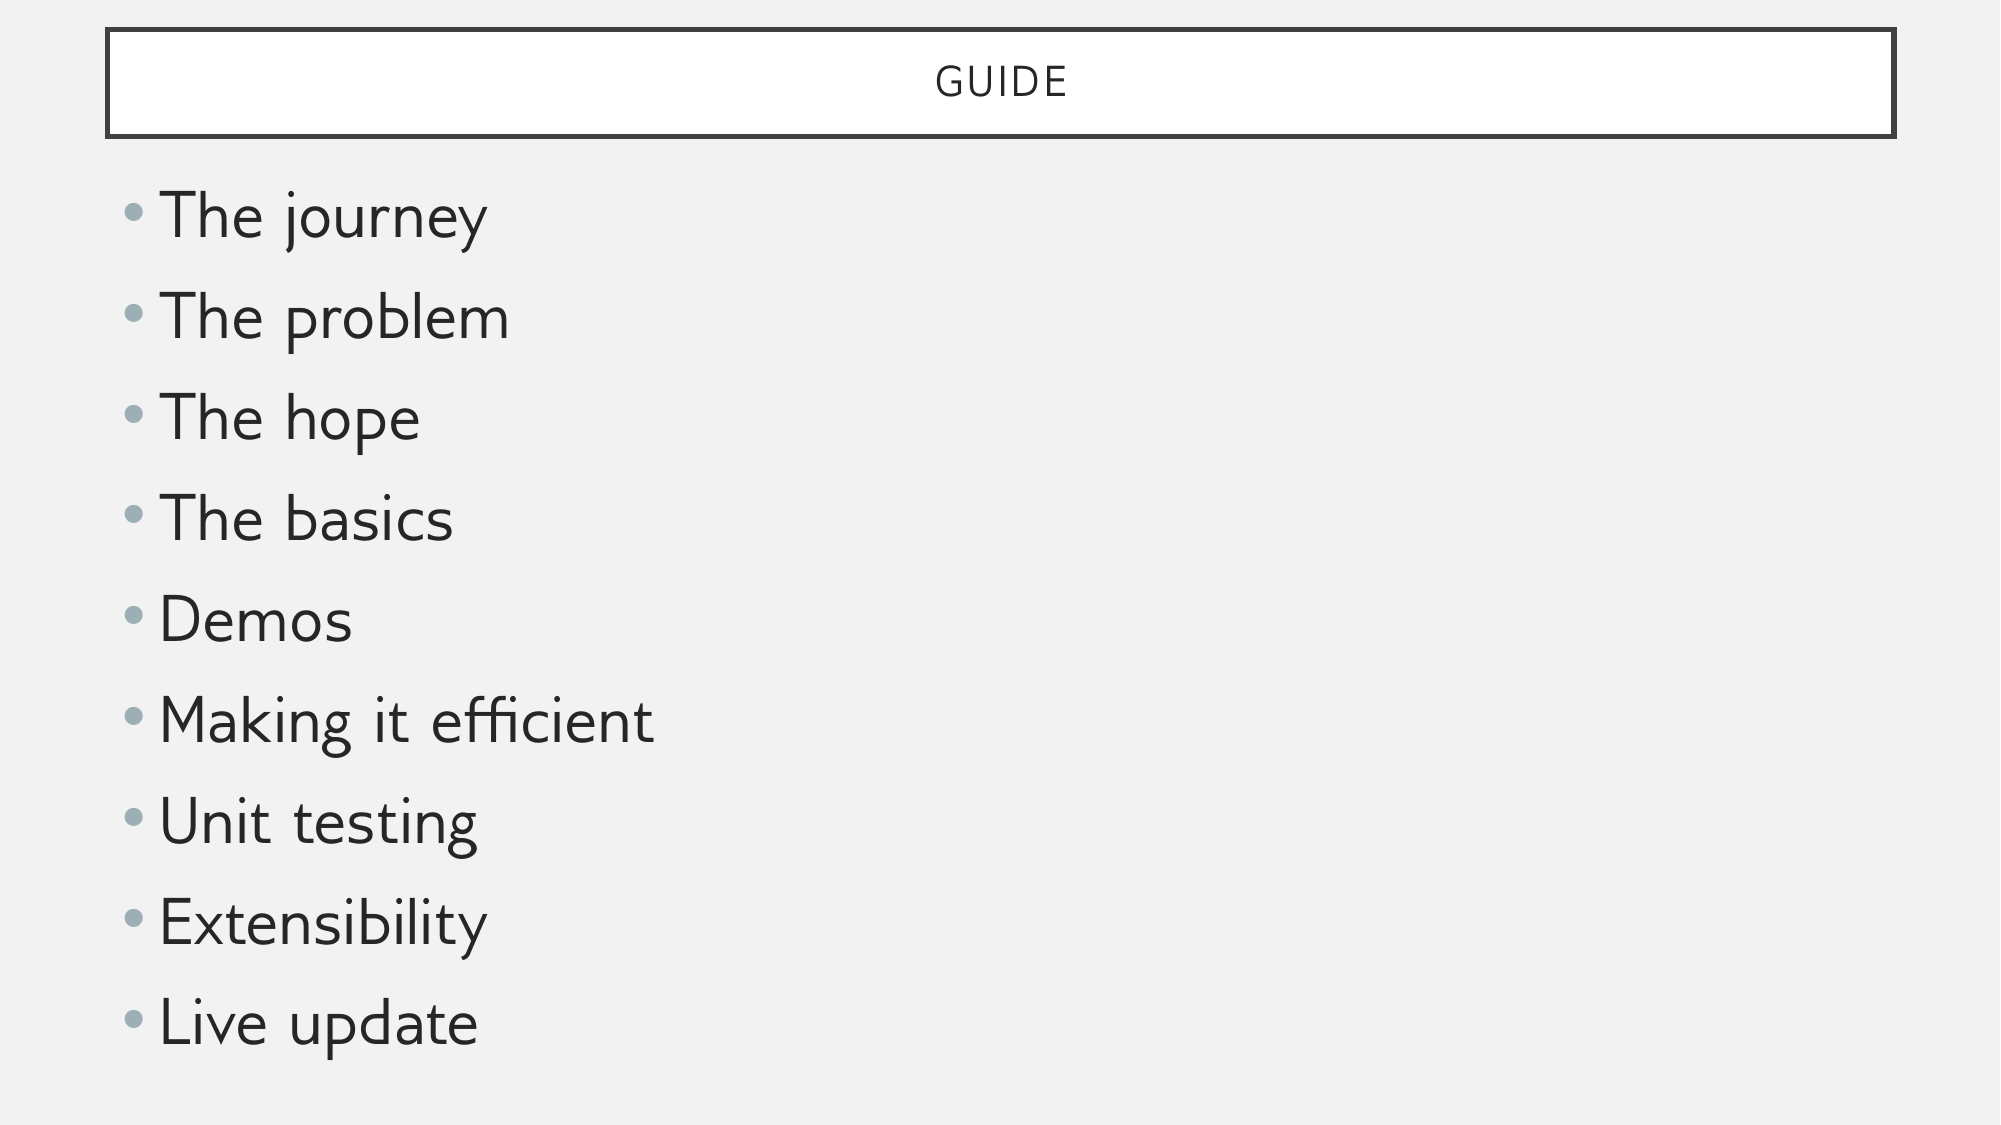

# GUIDE
The journey
The problem
The hope
The basics
Demos
Making it efficient
Unit testing
Extensibility
Live update